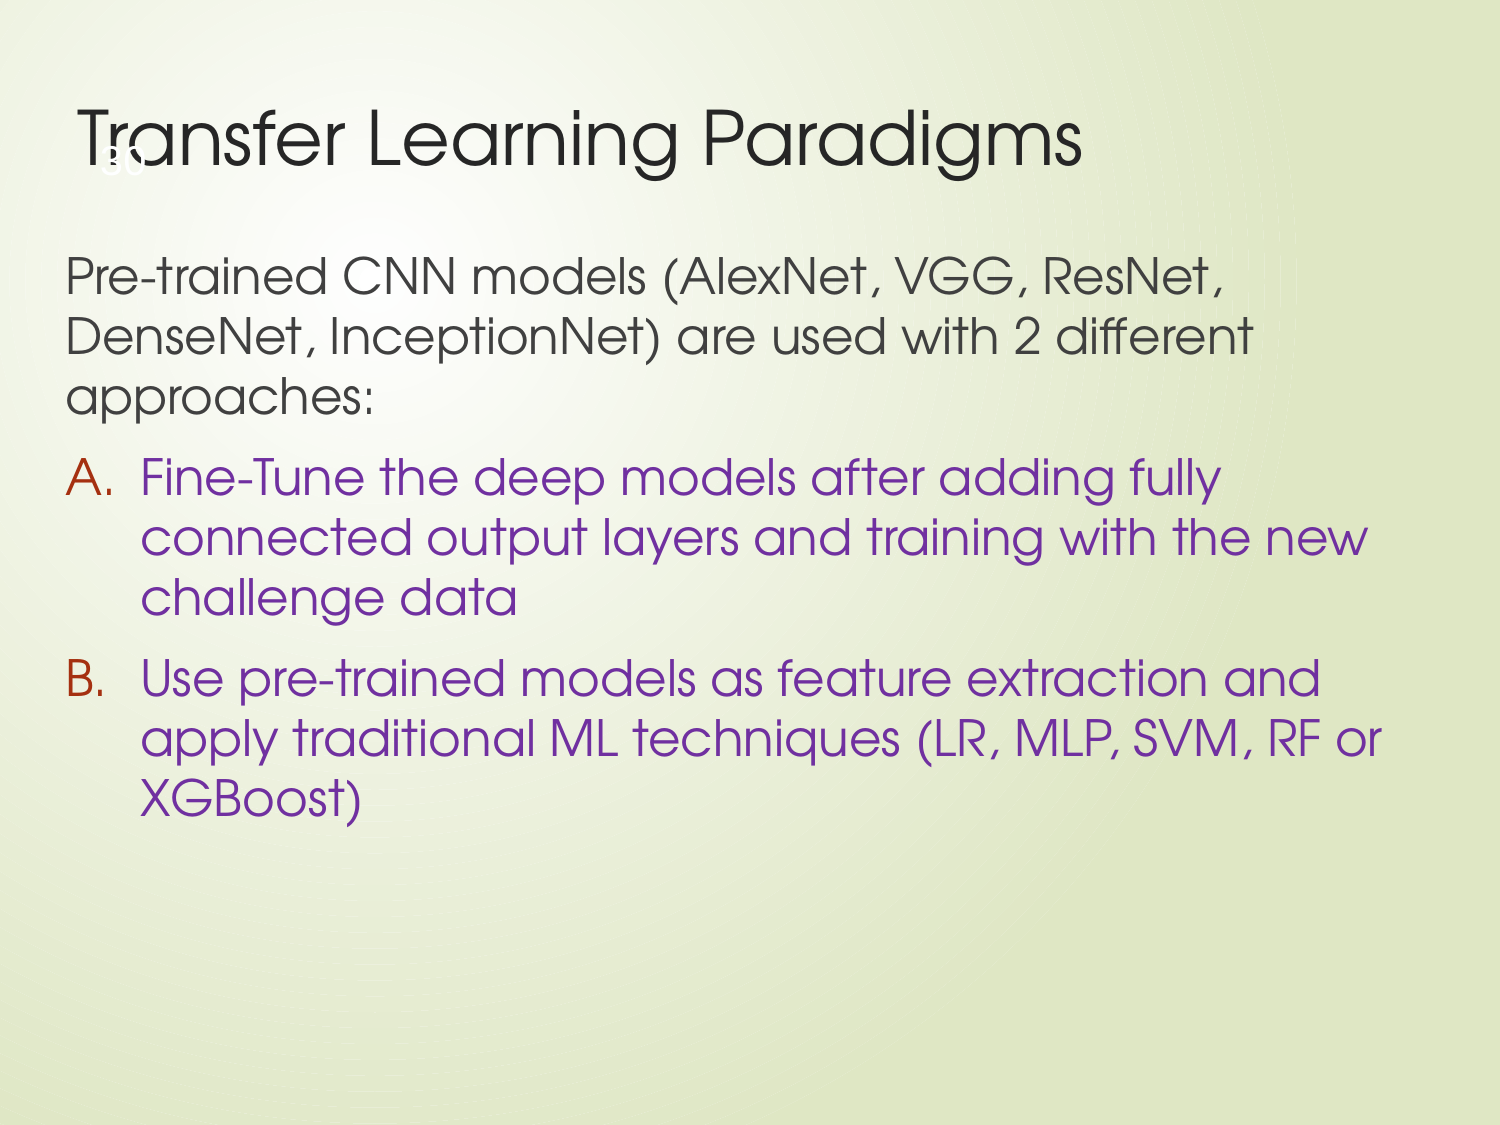

# Transfer Learning Paradigms
30
Pre-trained CNN models (AlexNet, VGG, ResNet, DenseNet, InceptionNet) are used with 2 different approaches:
Fine-Tune the deep models after adding fully connected output layers and training with the new challenge data
Use pre-trained models as feature extraction and apply traditional ML techniques (LR, MLP, SVM, RF or XGBoost)